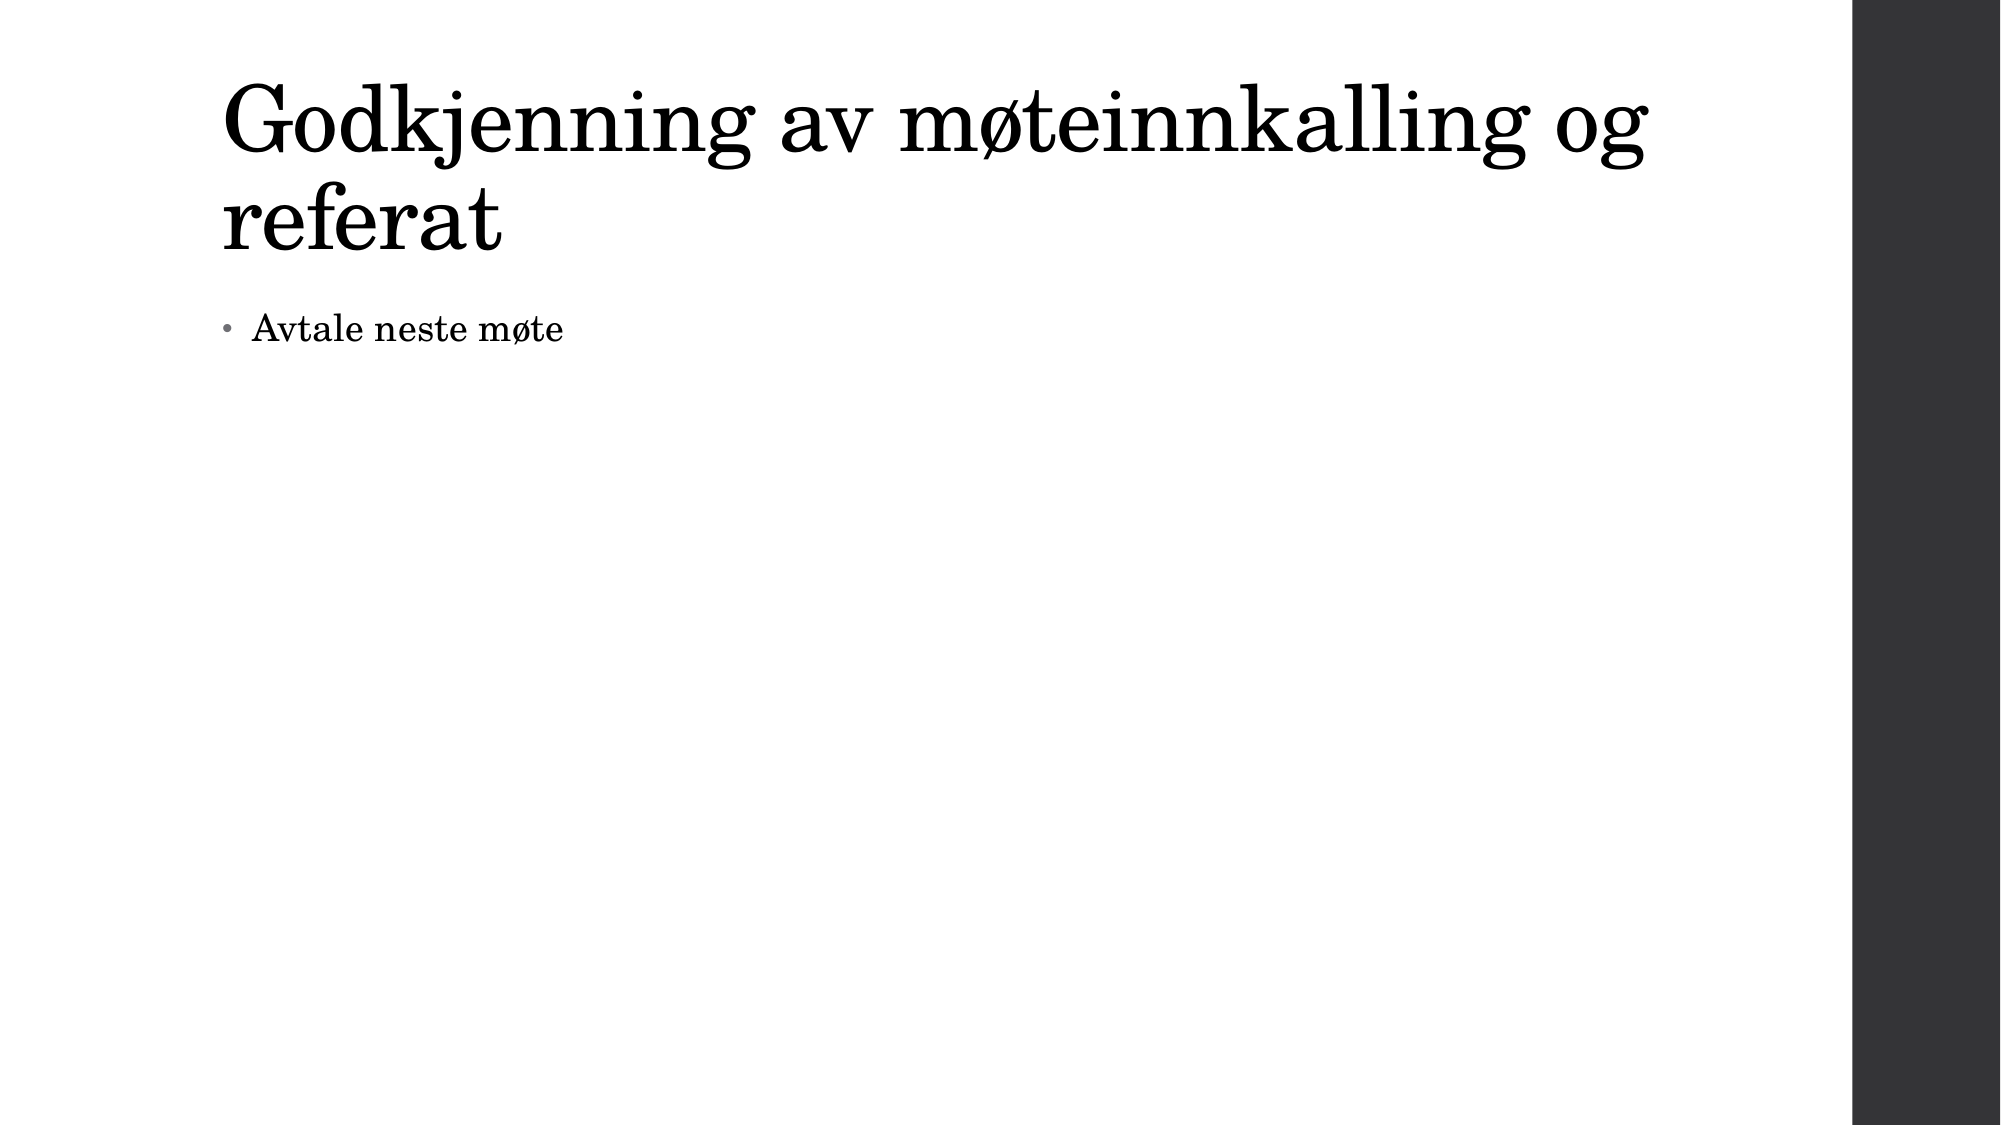

# Godkjenning av møteinnkalling og referat
Avtale neste møte